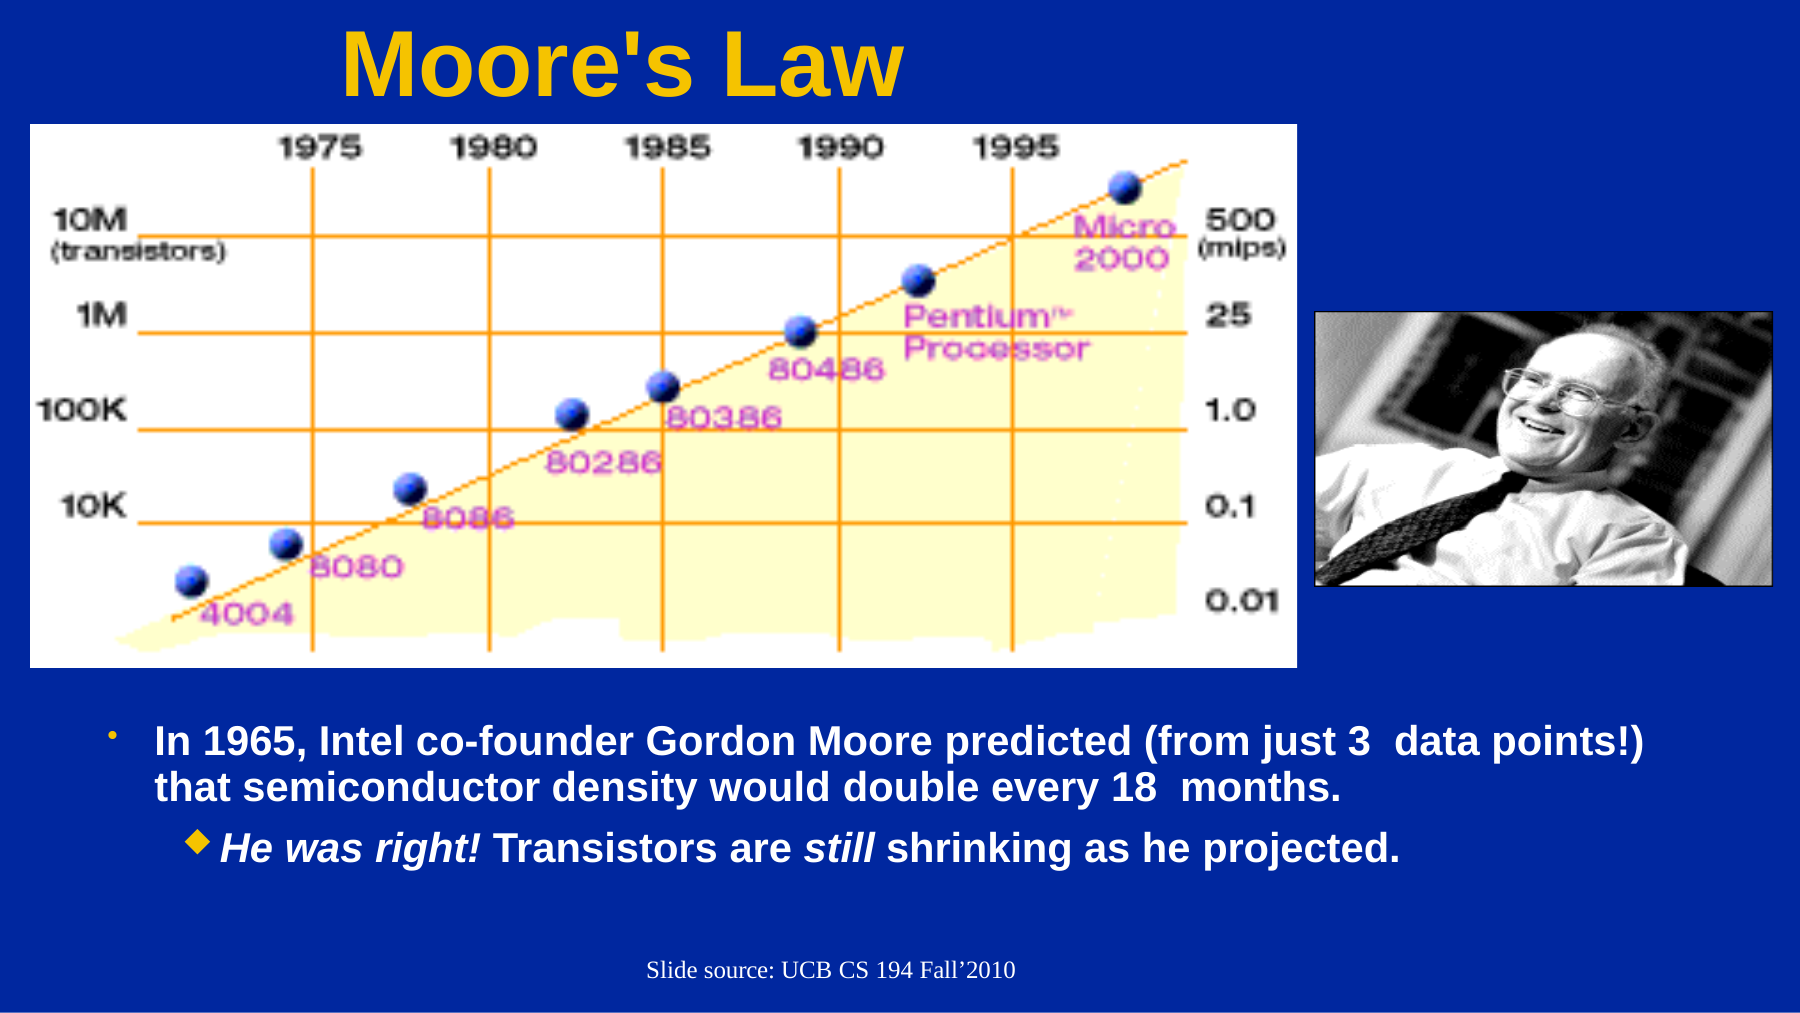

# Moore's Law

Moore’s Law
In 1965, Intel co-founder Gordon Moore predicted (from just 3  data points!) that semiconductor density would double every 18  months.
He was right! Transistors are still shrinking as he projected.
Slide source: UCB CS 194 Fall’2010